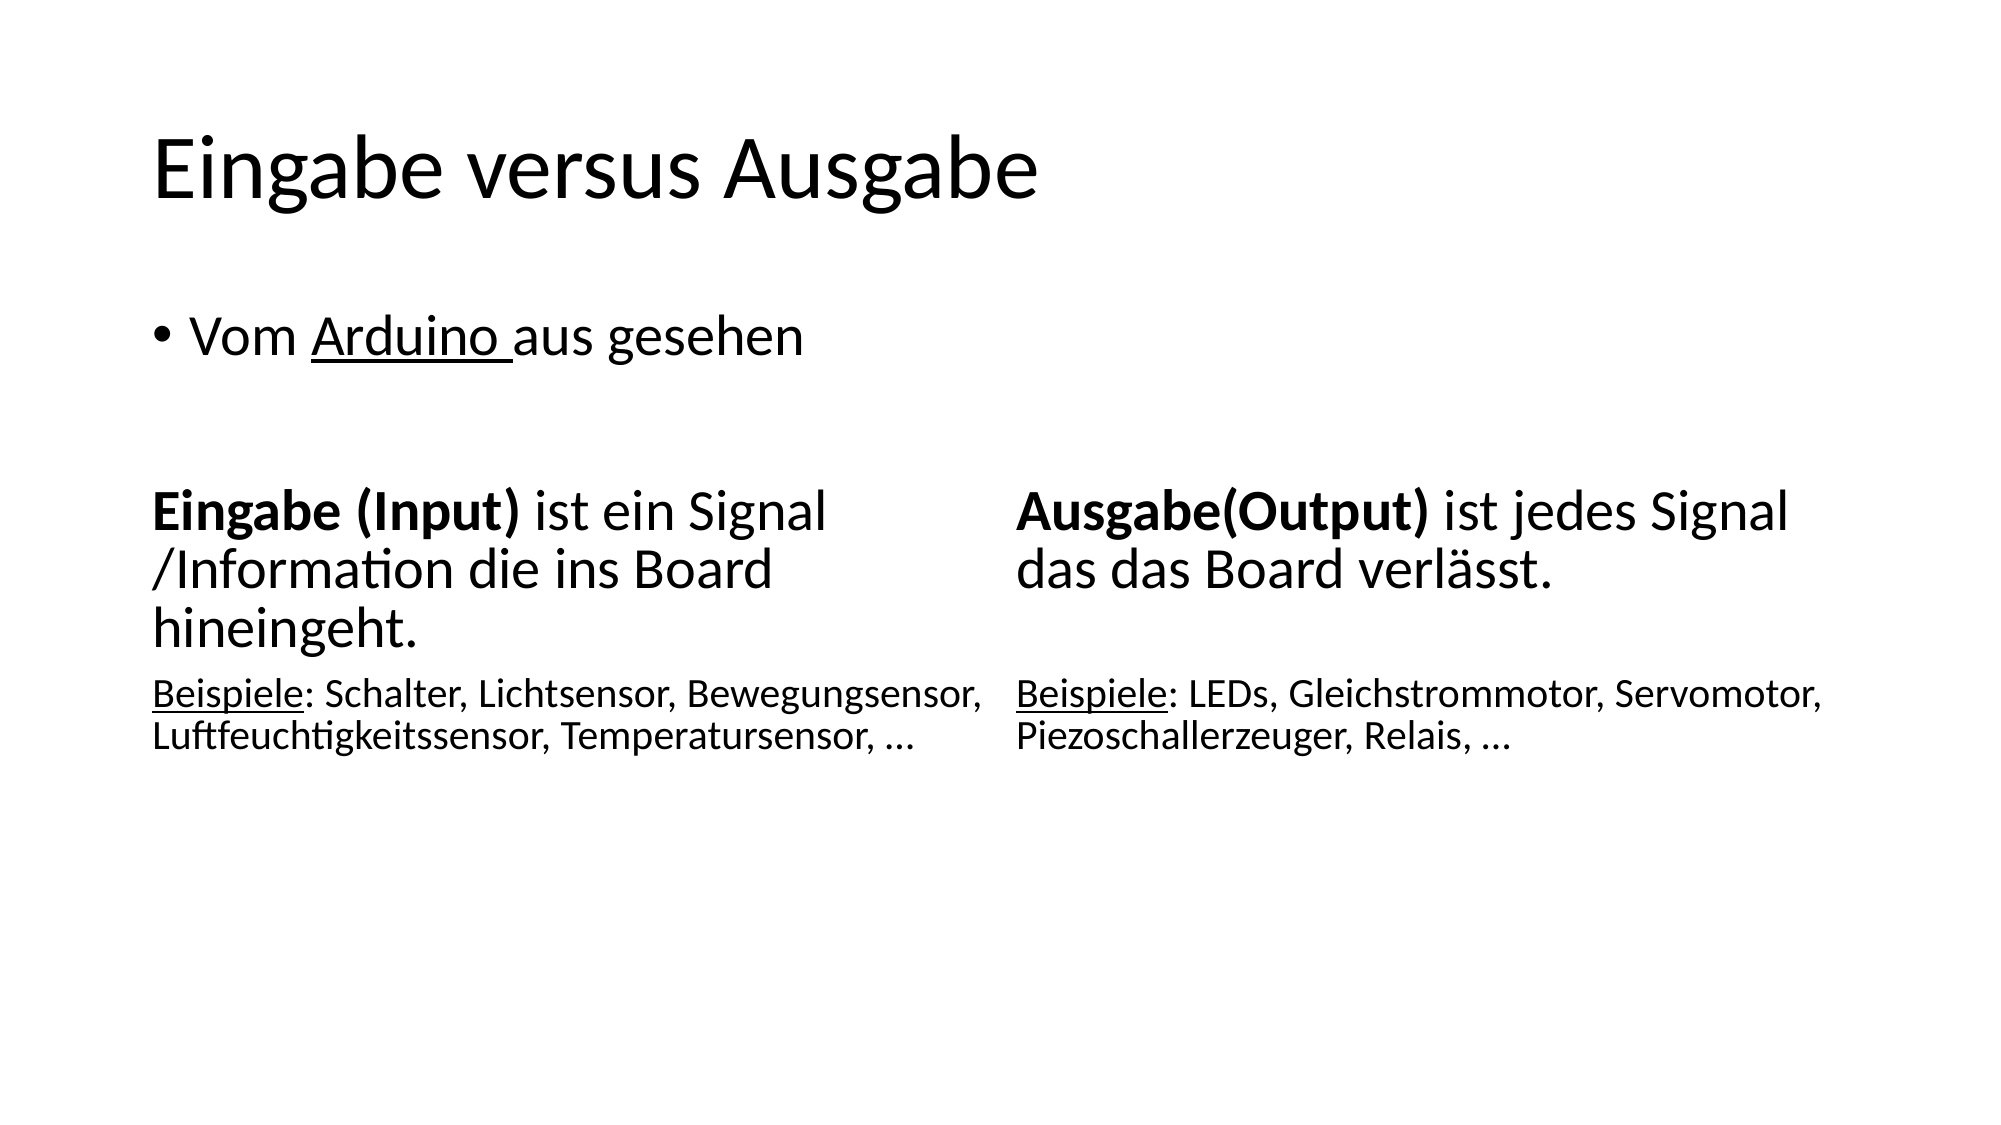

# Eingabe versus Ausgabe
Vom Arduino aus gesehen

| Eingabe (Input) ist ein Signal /Information die ins Board hineingeht. | Ausgabe(Output) ist jedes Signal das das Board verlässt. |
| --- | --- |
| Beispiele: Schalter, Lichtsensor, Bewegungsensor, Luftfeuchtigkeitssensor, Temperatursensor, … | Beispiele: LEDs, Gleichstrommotor, Servomotor, Piezoschallerzeuger, Relais, … |